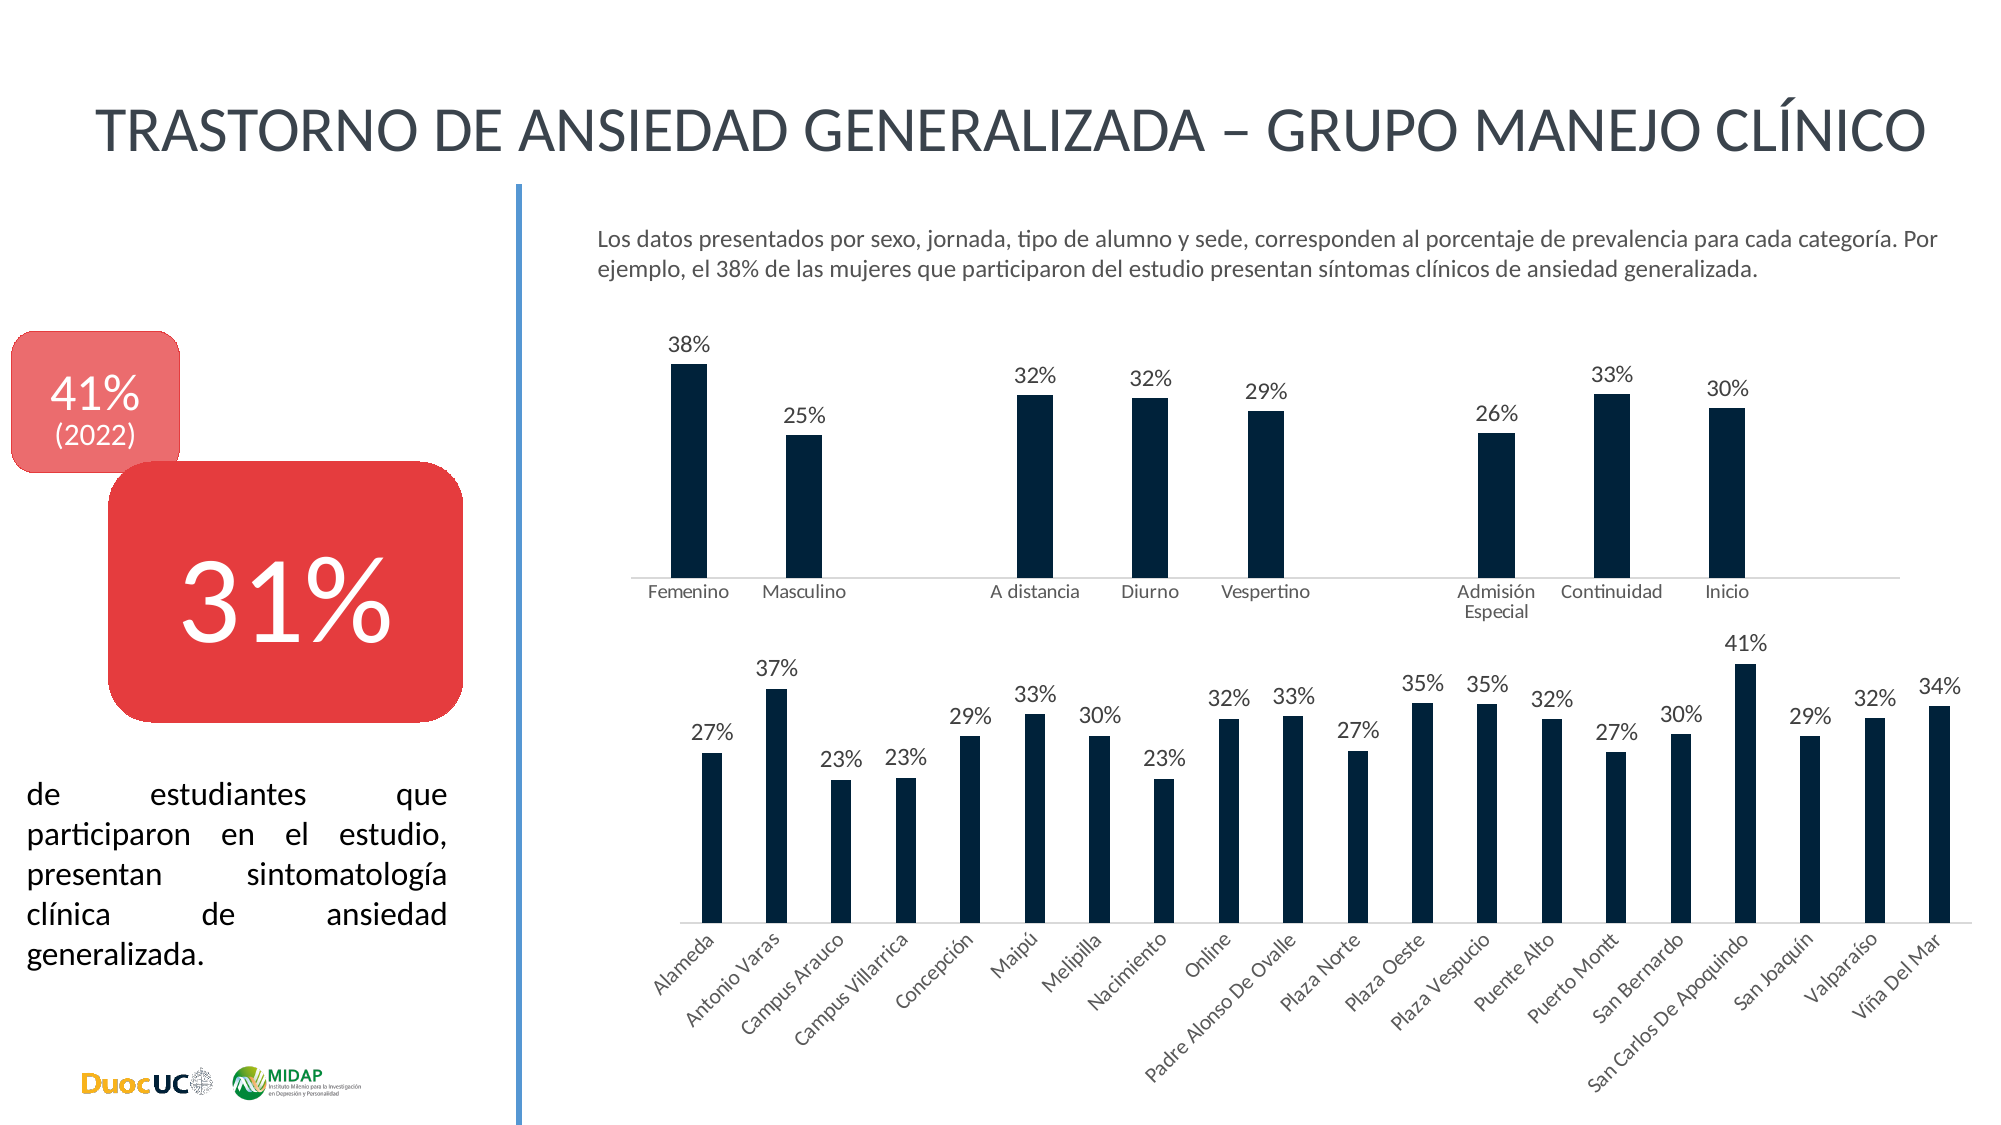

# Trastorno de ansiedad generalizada – Grupo manejo clínico
Los datos presentados por sexo, jornada, tipo de alumno y sede, corresponden al porcentaje de prevalencia para cada categoría. Por ejemplo, el 38% de las mujeres que participaron del estudio presentan síntomas clínicos de ansiedad generalizada.

(2022)

### Chart

| Category | Malestar clínico en ansiedad |
|---|---|
| Femenino | 0.37717405103465784 |
| Masculino | 0.25275647171620325 |
|   | None |
| A distancia | 0.3224043715846995 |
| Diurno | 0.31857694784288476 |
| Vespertino | 0.2945886250690226 |
|   | None |
| Admisión Especial | 0.25609756097560976 |
| Continuidad | 0.325435374955574 |
| Inicio | 0.3005450298468726 |
|   | None |
41%
31%

### Chart

| Category | Malestar clínico en ansiedad |
|---|---|
| Alameda | 0.26888604353393086 |
| Antonio Varas | 0.3695150115473441 |
| Campus Arauco | 0.2262295081967213 |
| Campus Villarrica | 0.2298507462686567 |
| Concepción | 0.29490392648287383 |
| Maipú | 0.3295774647887324 |
| Melipilla | 0.2957920792079208 |
| Nacimiento | 0.22746781115879827 |
| Online | 0.3224043715846995 |
| Padre Alonso De Ovalle | 0.3264069264069264 |
| Plaza Norte | 0.2721354166666667 |
| Plaza Oeste | 0.34710743801652894 |
| Plaza Vespucio | 0.3453996983408748 |
| Puente Alto | 0.32173295454545453 |
| Puerto Montt | 0.27011494252873564 |
| San Bernardo | 0.298372513562387 |
| San Carlos De Apoquindo | 0.40966921119592875 |
| San Joaquín | 0.29493545183714004 |
| Valparaíso | 0.3231404958677686 |
| Viña Del Mar | 0.34234234234234234 |
de estudiantes que participaron en el estudio, presentan sintomatología clínica de ansiedad generalizada.